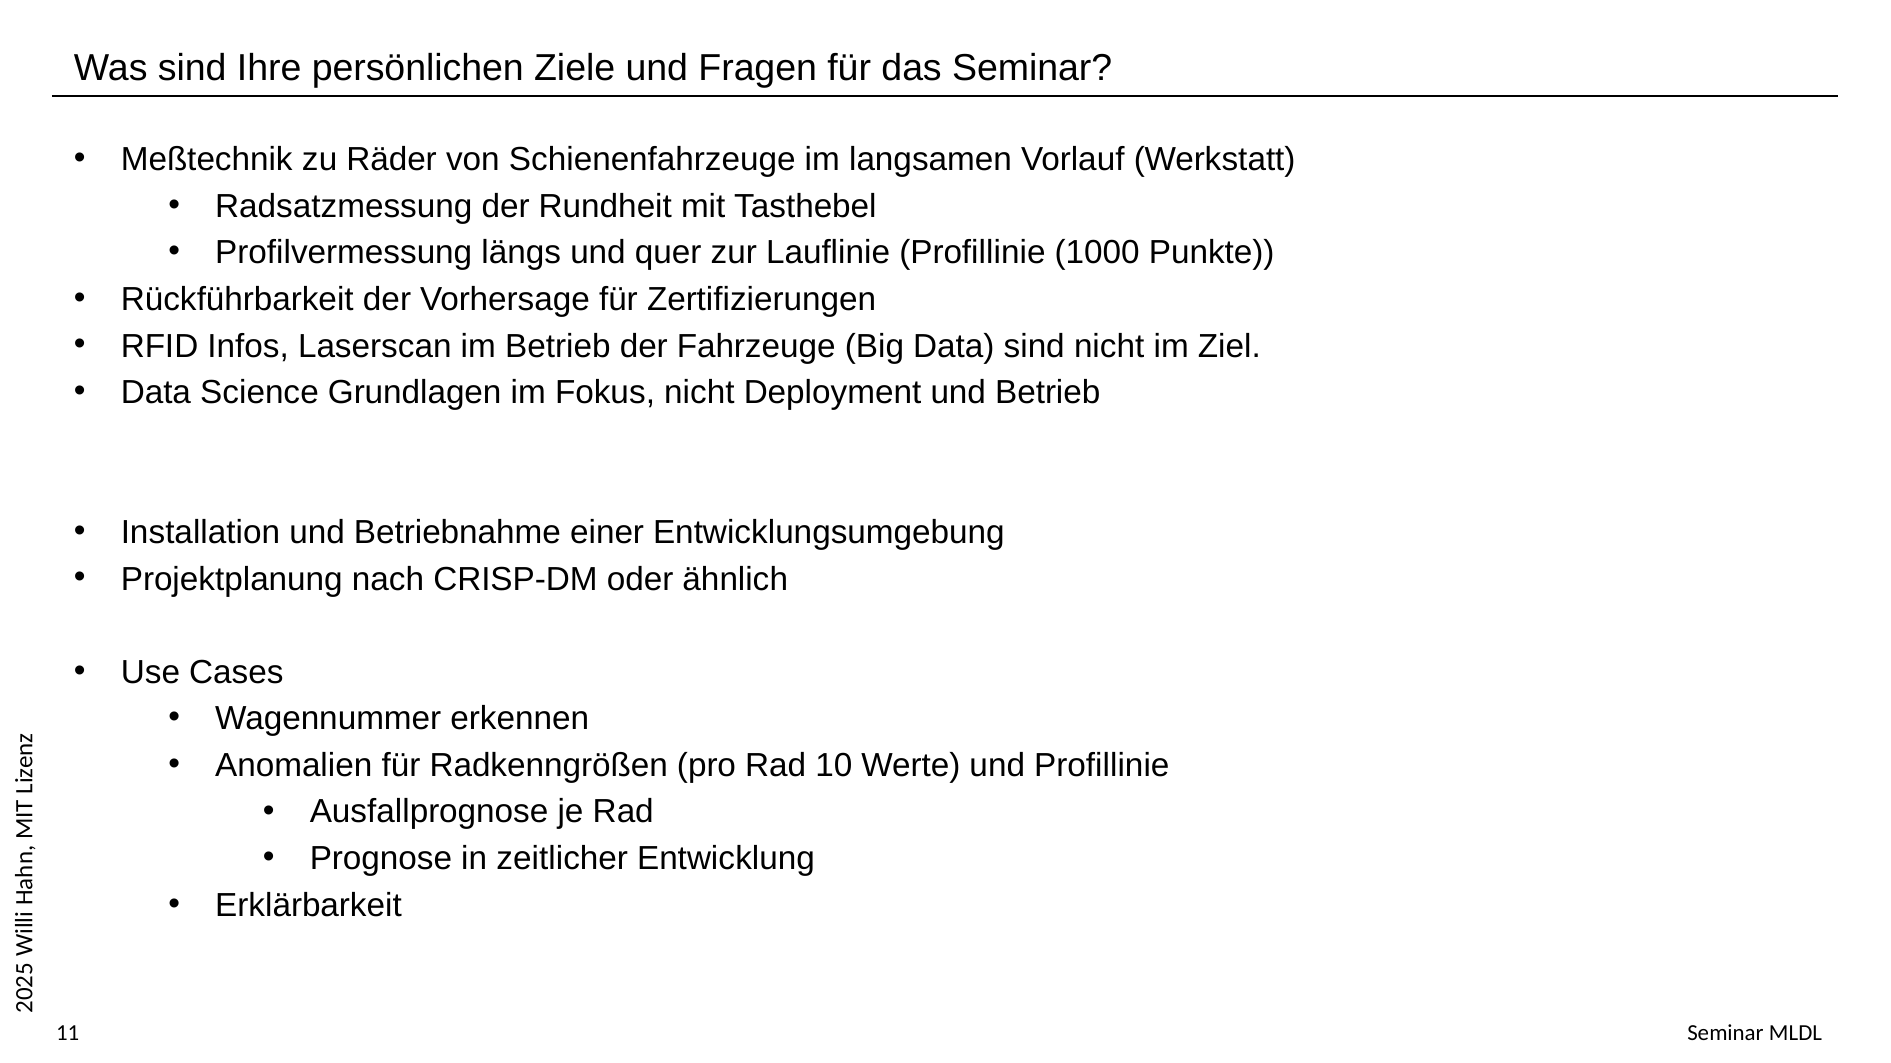

Was sind Ihre persönlichen Ziele und Fragen für das Seminar?
Meßtechnik zu Räder von Schienenfahrzeuge im langsamen Vorlauf (Werkstatt)
Radsatzmessung der Rundheit mit Tasthebel
Profilvermessung längs und quer zur Lauflinie (Profillinie (1000 Punkte))
Rückführbarkeit der Vorhersage für Zertifizierungen
RFID Infos, Laserscan im Betrieb der Fahrzeuge (Big Data) sind nicht im Ziel.
Data Science Grundlagen im Fokus, nicht Deployment und Betrieb

Installation und Betriebnahme einer Entwicklungsumgebung
Projektplanung nach CRISP-DM oder ähnlich

Use Cases
Wagennummer erkennen
Anomalien für Radkenngrößen (pro Rad 10 Werte) und Profillinie
Ausfallprognose je Rad
Prognose in zeitlicher Entwicklung
Erklärbarkeit